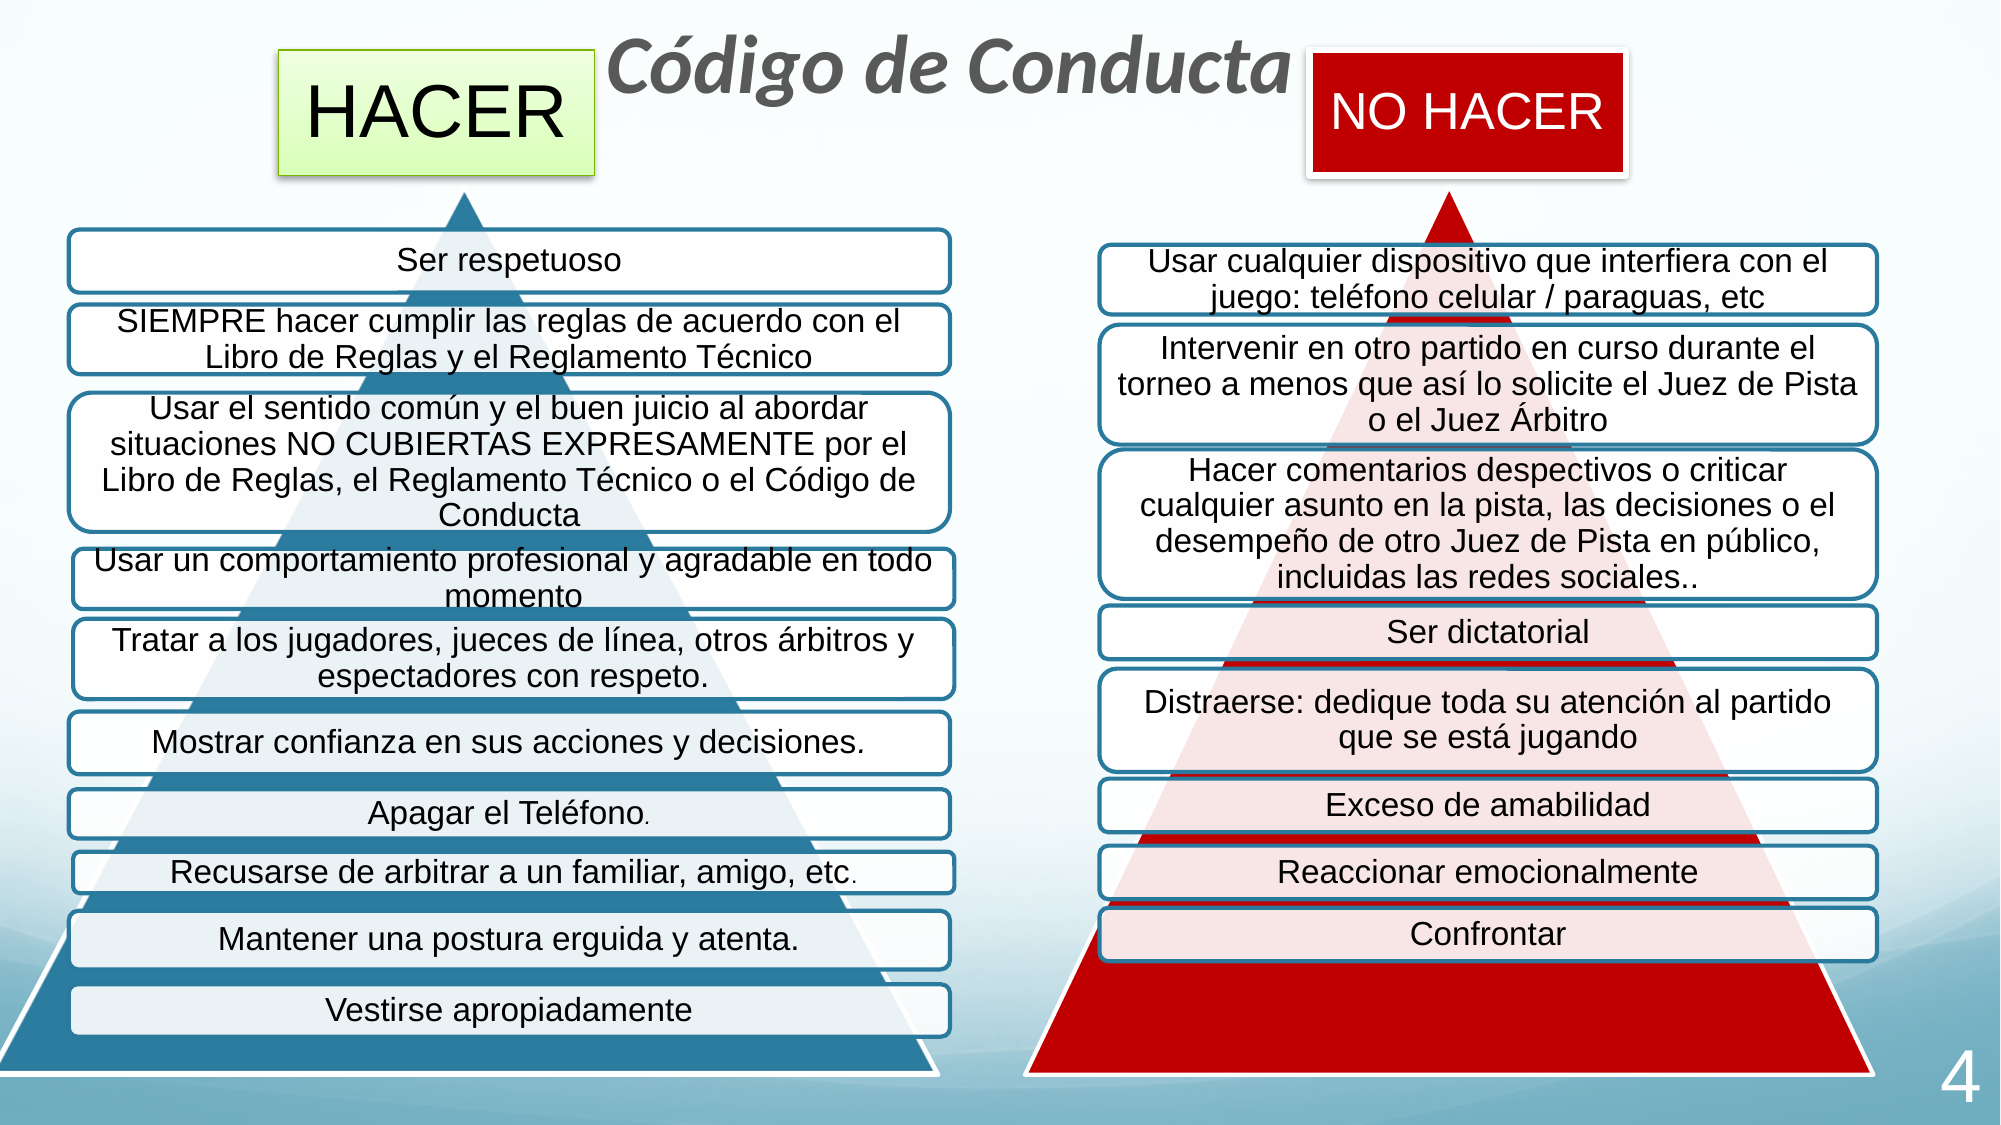

Código de Conducta

HACER

NO HACER

Ser respetuoso

SIEMPRE hacer cumplir las reglas de acuerdo con el Libro de Reglas y el Reglamento Técnico

Usar el sentido común y el buen juicio al abordar situaciones NO CUBIERTAS EXPRESAMENTE por el Libro de Reglas, el Reglamento Técnico o el Código de Conducta

Usar un comportamiento profesional y agradable en todo momento

Tratar a los jugadores, jueces de línea, otros árbitros y espectadores con respeto.

Mostrar confianza en sus acciones y decisiones.

Apagar el Teléfono.

Recusarse de arbitrar a un familiar, amigo, etc.

Mantener una postura erguida y atenta.

Vestirse apropiadamente

Usar cualquier dispositivo que interfiera con el juego: teléfono celular / paraguas, etc

Intervenir en otro partido en curso durante el torneo a menos que así lo solicite el Juez de Pista o el Juez Árbitro

Hacer comentarios despectivos o criticar cualquier asunto en la pista, las decisiones o el desempeño de otro Juez de Pista en público, incluidas las redes sociales..

Ser dictatorial

Distraerse: dedique toda su atención al partido que se está jugando

Exceso de amabilidad

Reaccionar emocionalmente

Confrontar
4